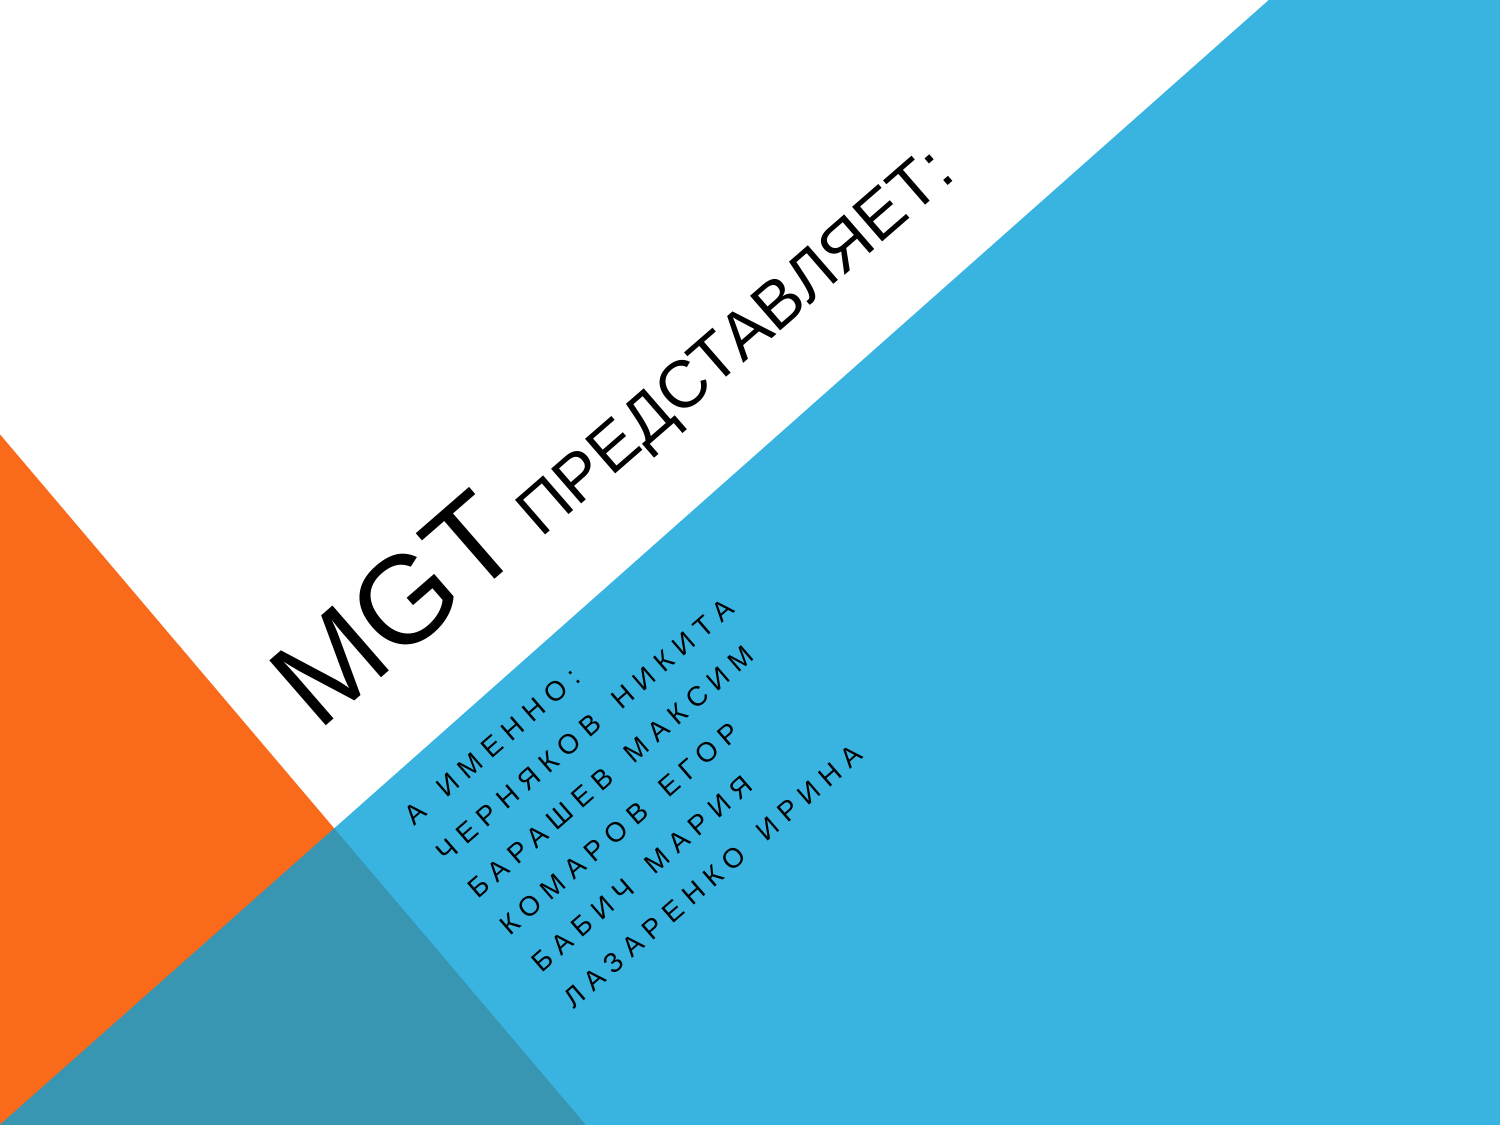

# MGt представляет:
А именно:
Черняков Никита
Барашев Максим
Комаров Егор
Бабич мария
Лазаренко Ирина